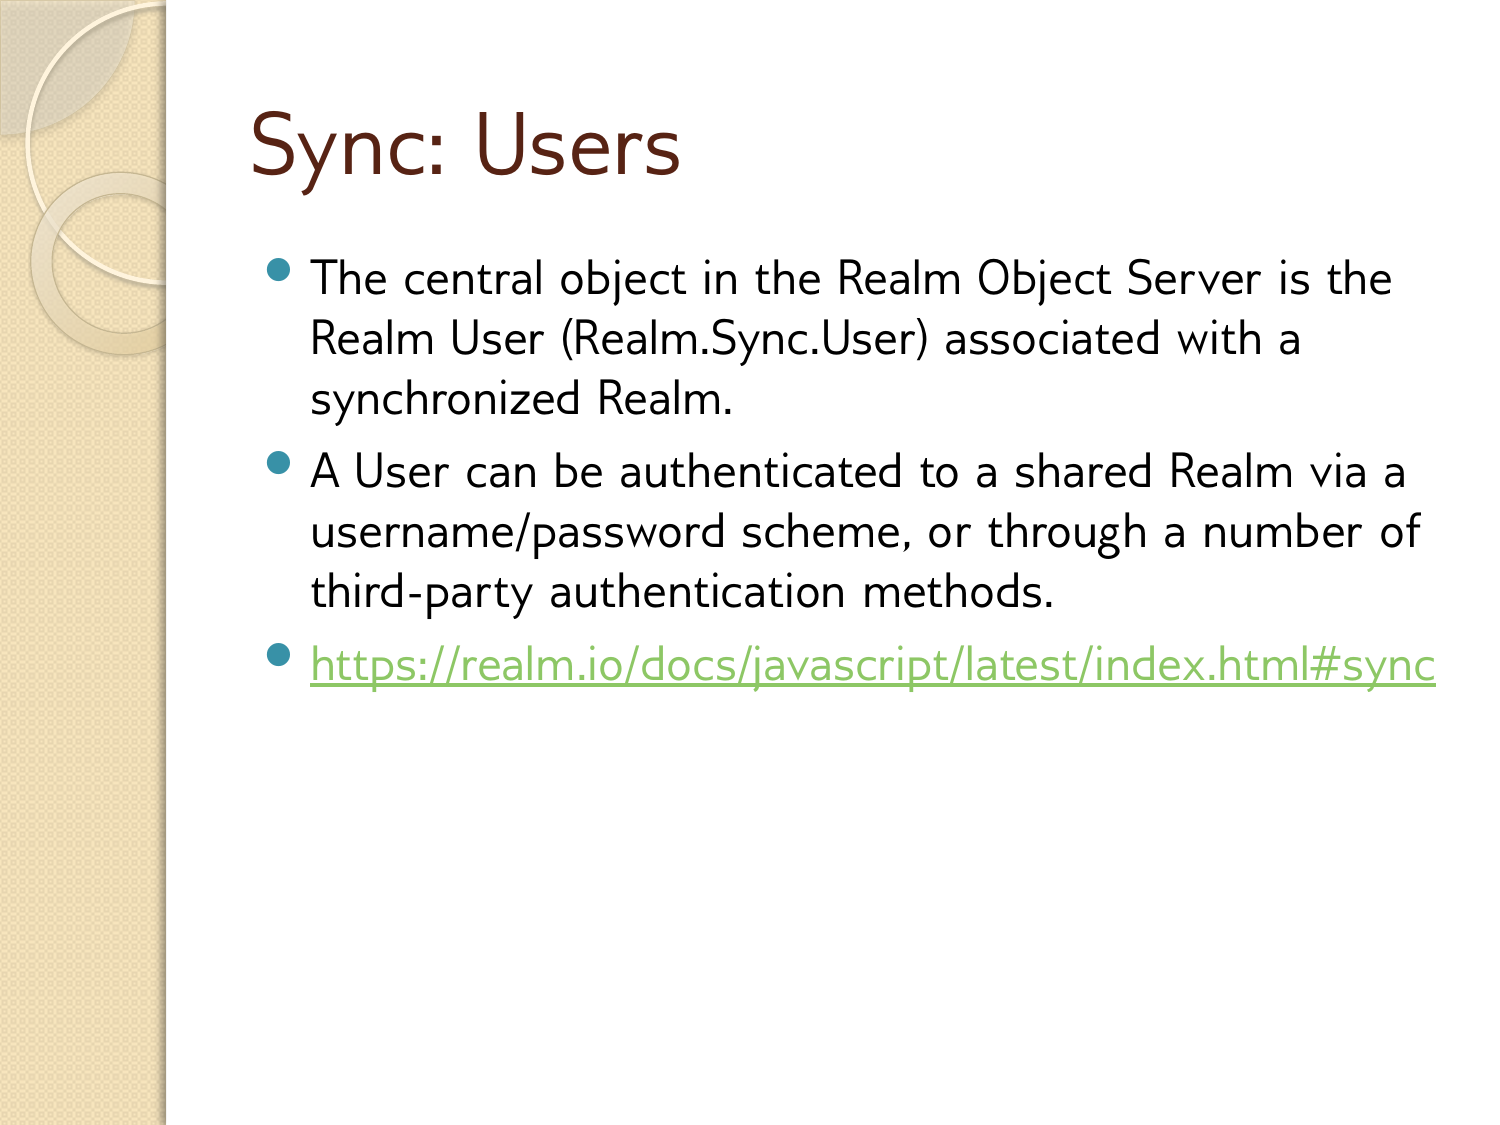

# Sync: Users
The central object in the Realm Object Server is the Realm User (Realm.Sync.User) associated with a synchronized Realm.
A User can be authenticated to a shared Realm via a username/password scheme, or through a number of third-party authentication methods.
https://realm.io/docs/javascript/latest/index.html#sync